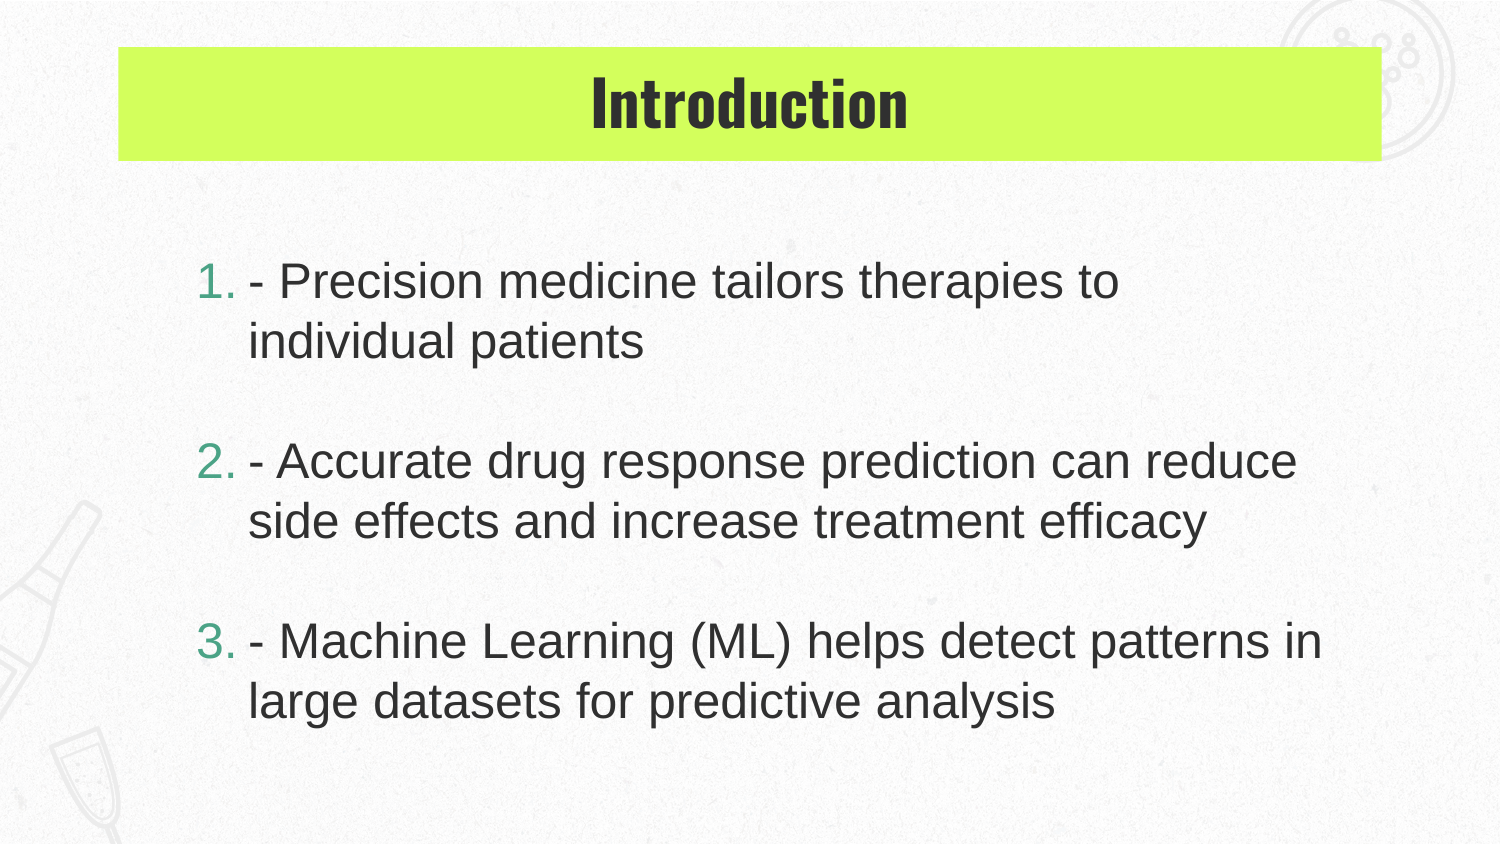

# Introduction
- Precision medicine tailors therapies to individual patients

- Accurate drug response prediction can reduce side effects and increase treatment efficacy

- Machine Learning (ML) helps detect patterns in large datasets for predictive analysis